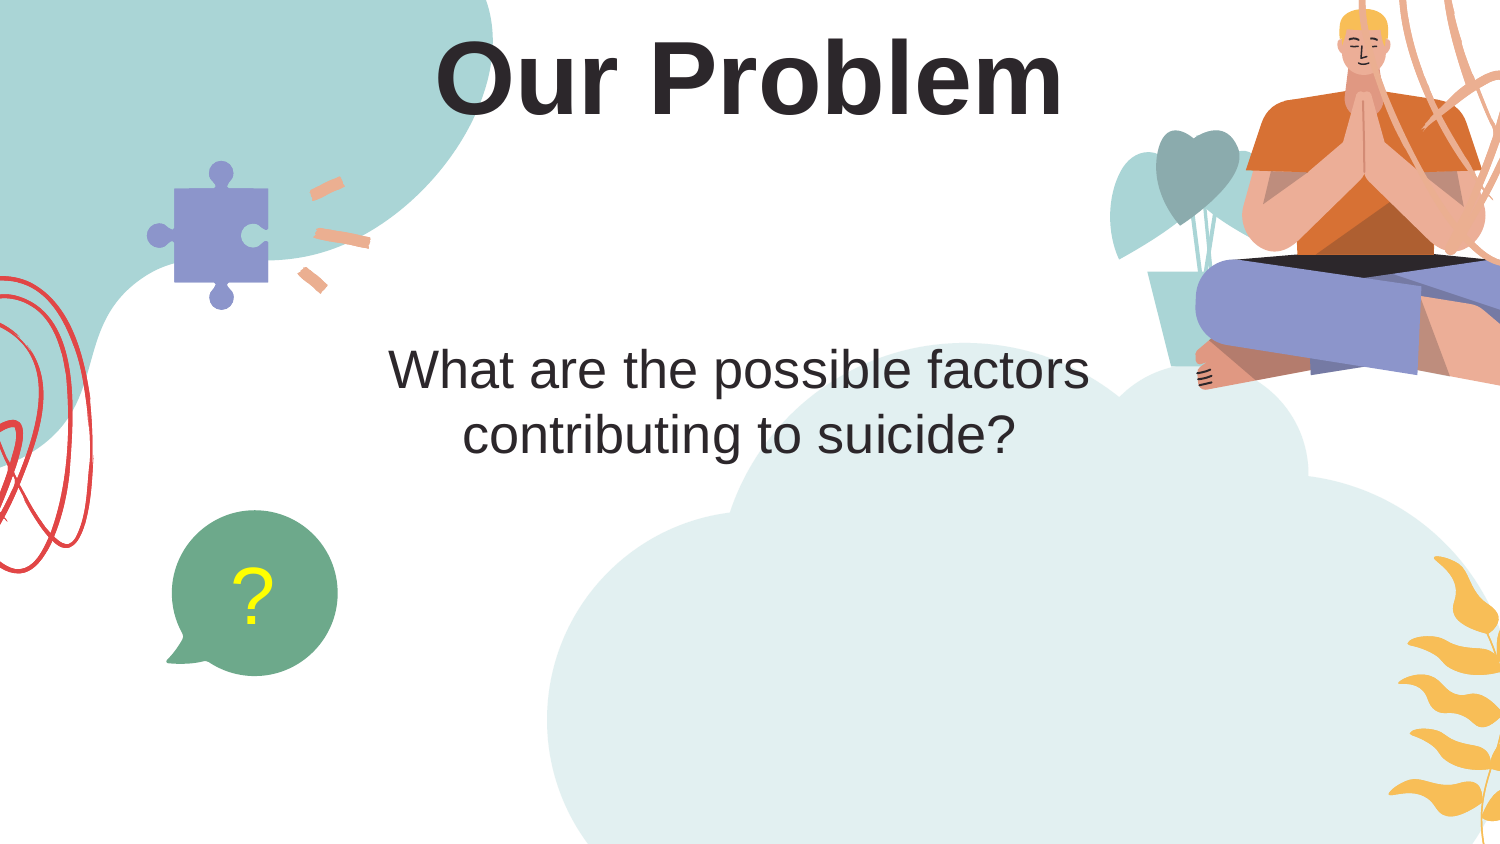

# Our Problem

What are the possible factors contributing to suicide?

?